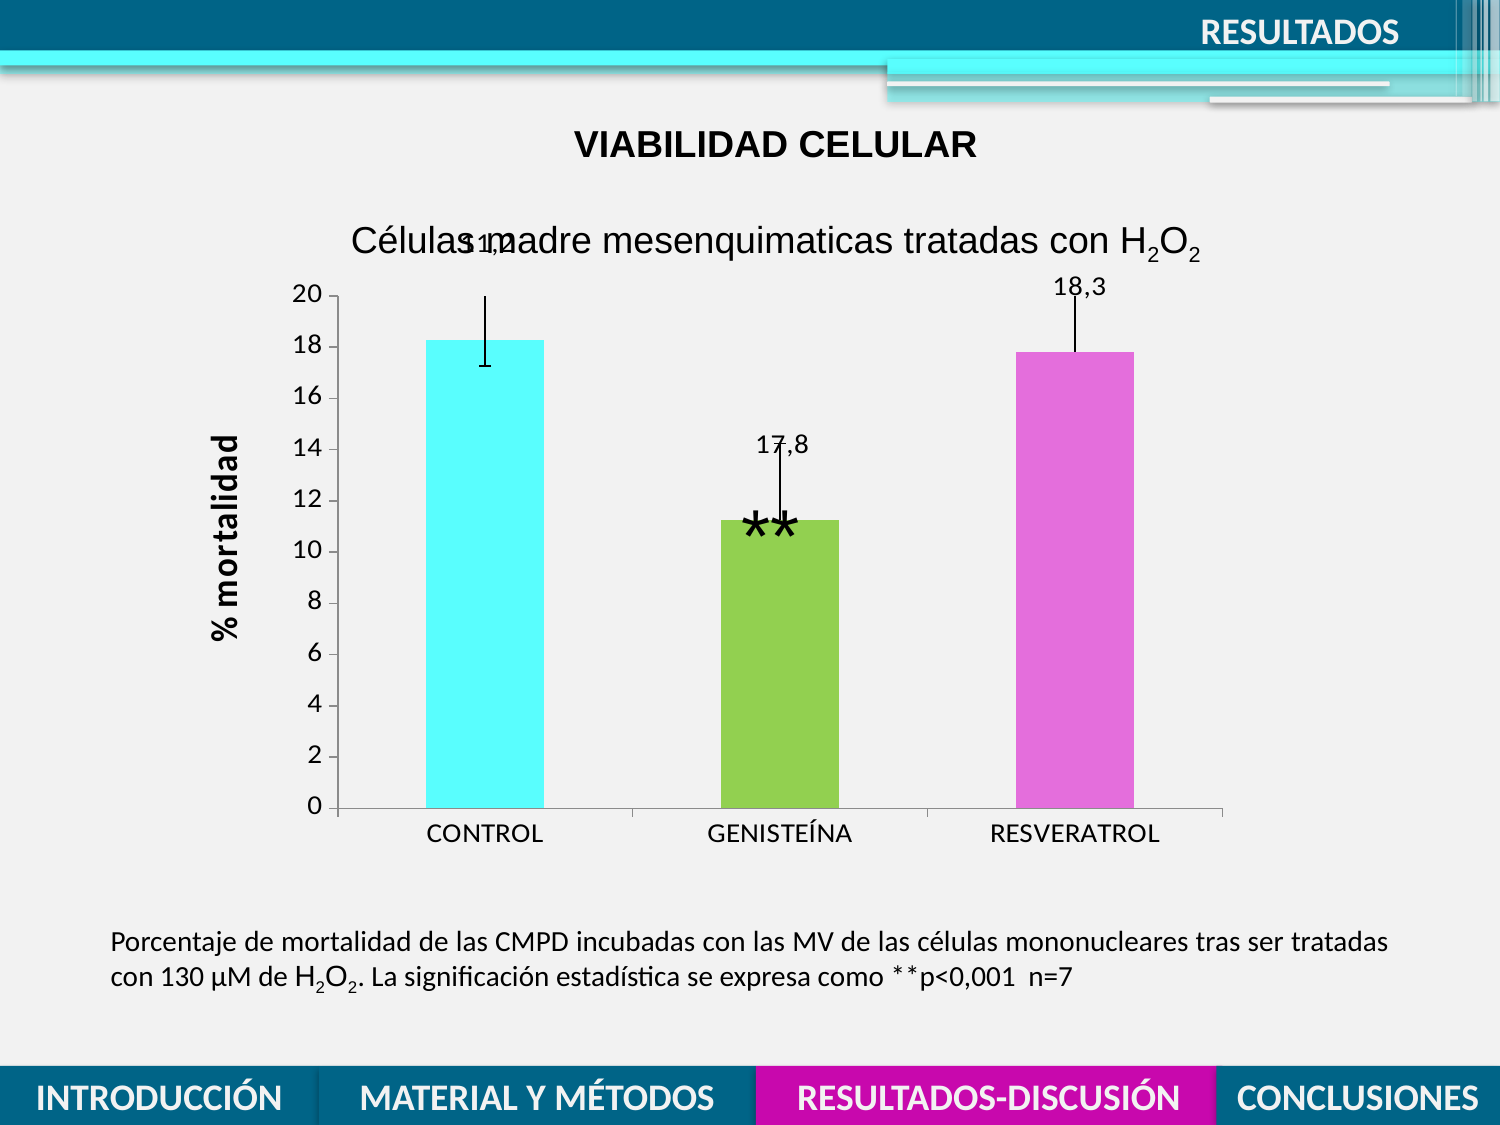

# RESULTADOS
VIABILIDAD CELULAR
Células madre mesenquimaticas tratadas con H2O2

### Chart

| Category |  |
|---|---|
| CONTROL | 18.27 |
| GENISTEÍNA | 11.25 |
| RESVERATROL | 17.81 |
**
Porcentaje de mortalidad de las CMPD incubadas con las MV de las células mononucleares tras ser tratadas con 130 µM de H2O2. La significación estadística se expresa como **p<0,001  n=7
INTRODUCCIÓN
MATERIAL Y MÉTODOS
RESULTADOS-DISCUSIÓN
CONCLUSIONES